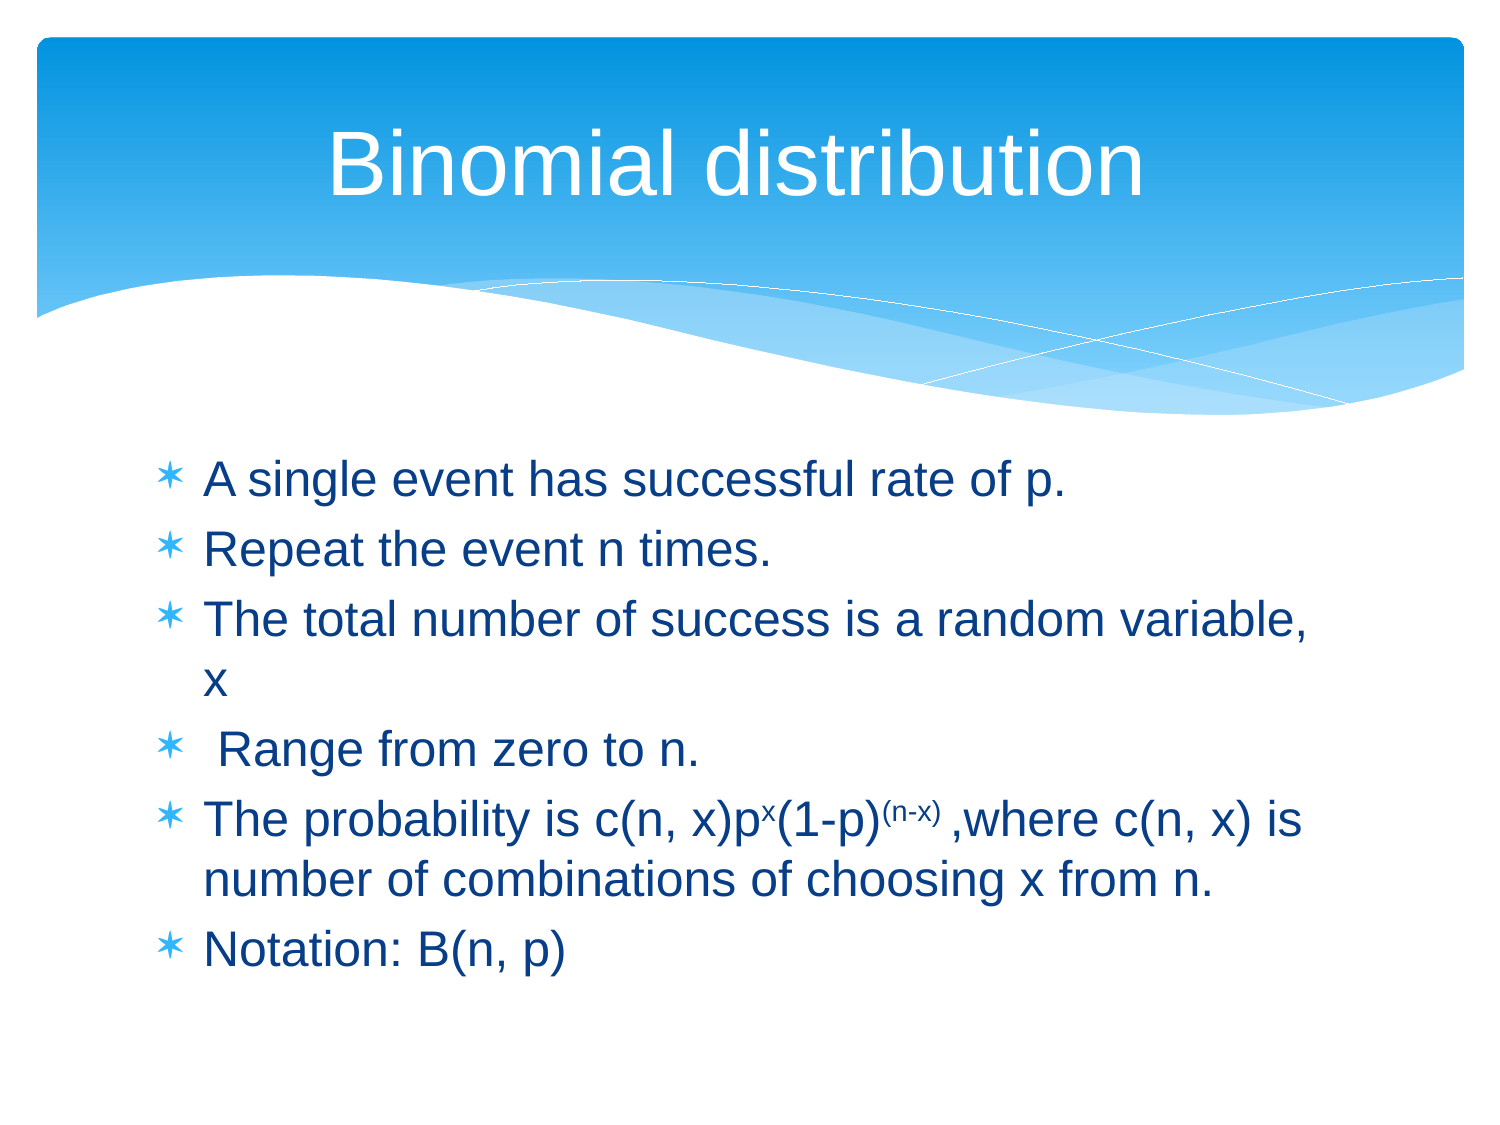

# Binomial distribution
A single event has successful rate of p.
Repeat the event n times.
The total number of success is a random variable, x
 Range from zero to n.
The probability is c(n, x)px(1-p)(n-x) ,where c(n, x) is number of combinations of choosing x from n.
Notation: B(n, p)